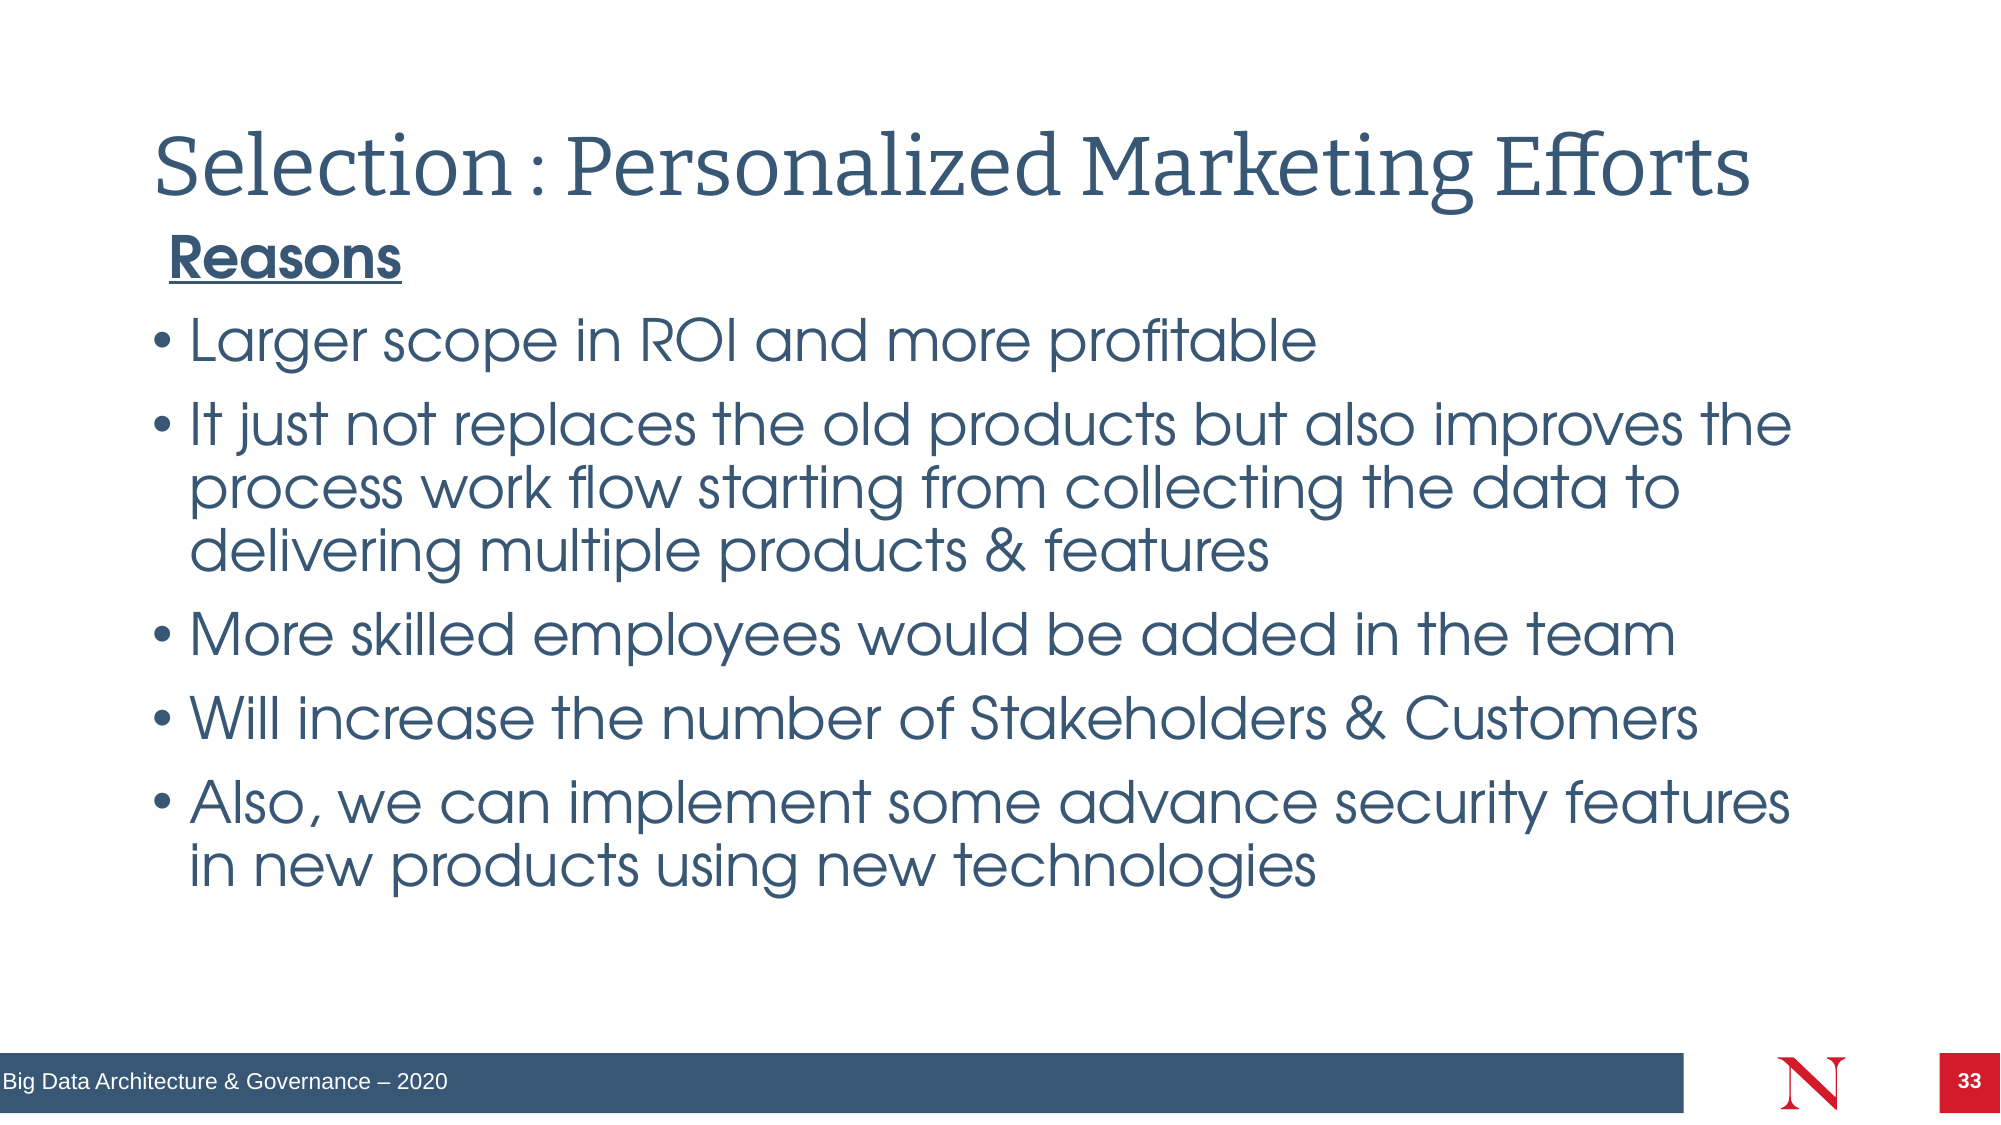

# Selection : Personalized Marketing Efforts
 Reasons
Larger scope in ROI and more profitable
It just not replaces the old products but also improves the process work flow starting from collecting the data to delivering multiple products & features
More skilled employees would be added in the team
Will increase the number of Stakeholders & Customers
Also, we can implement some advance security features in new products using new technologies